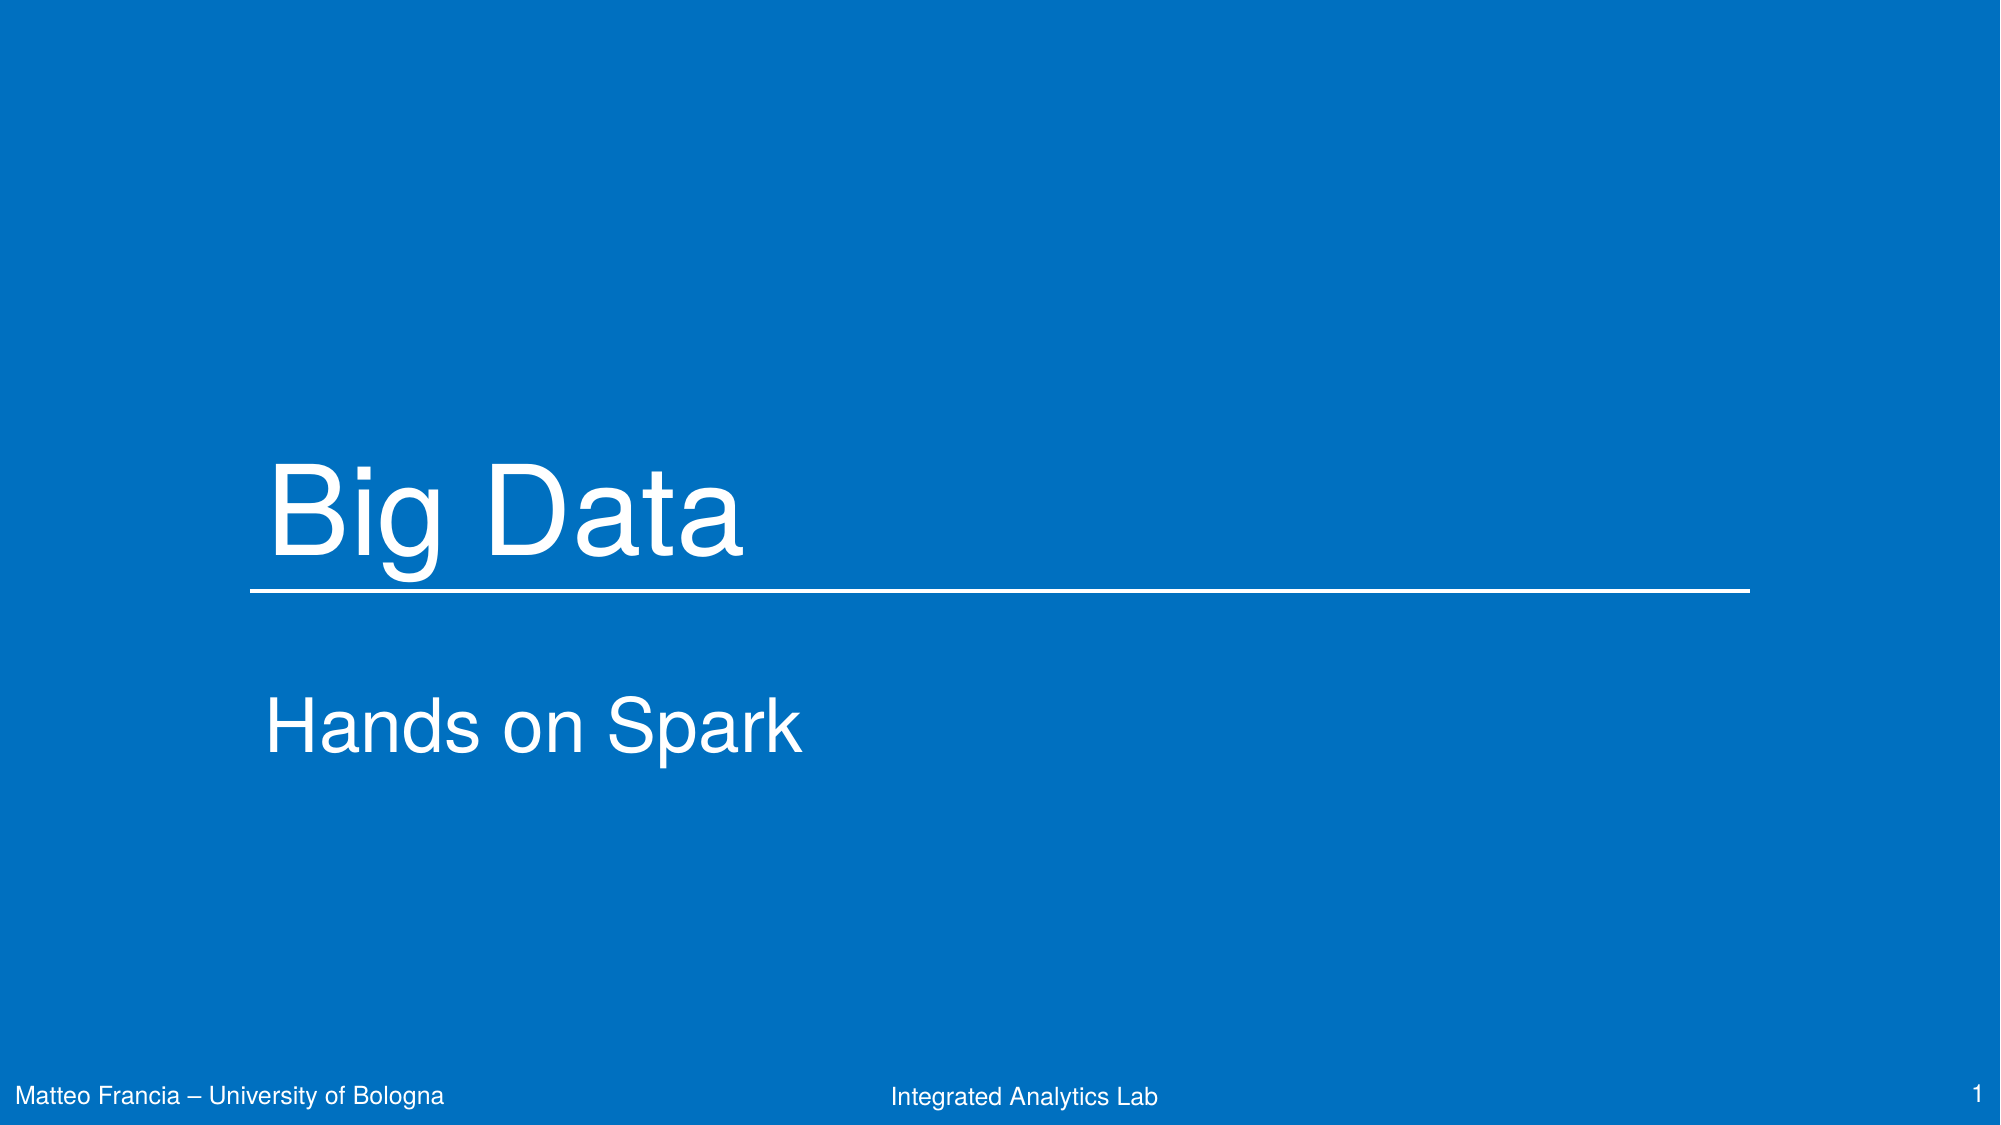

# Big Data
Hands on Spark
Matteo Francia – University of Bologna
1